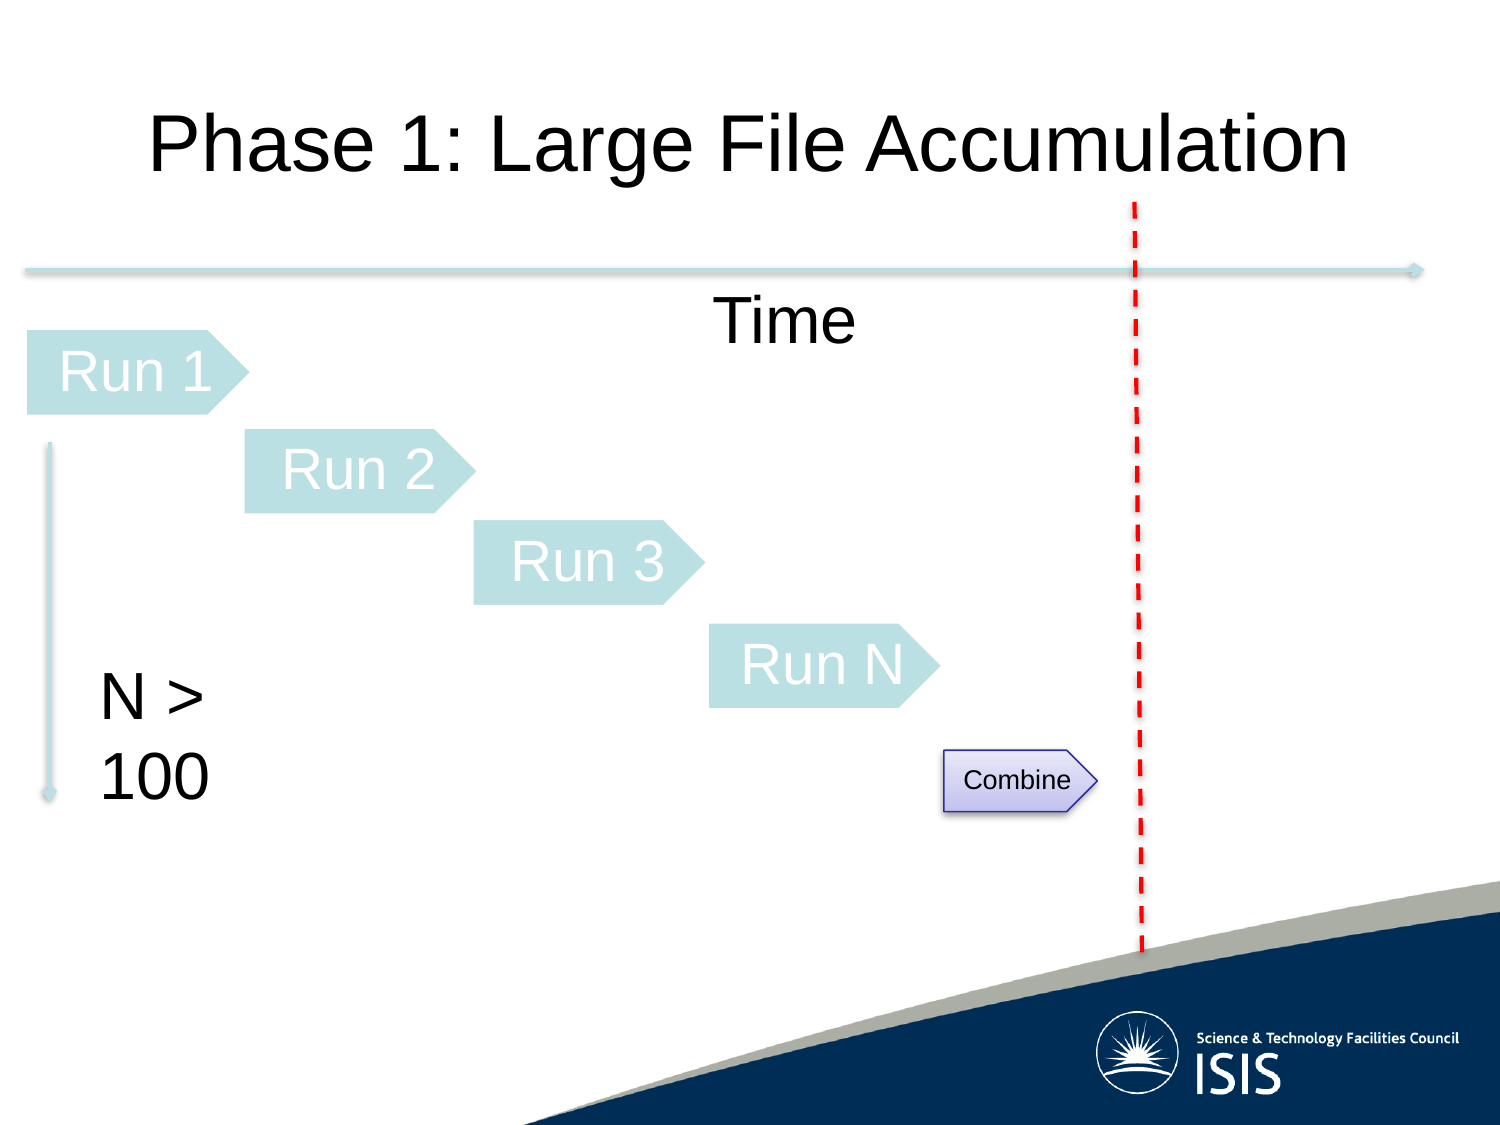

# Phase 1: Large File Accumulation
Time
Run 1
Run 2

Run 3

Run N
N > 100
Combine